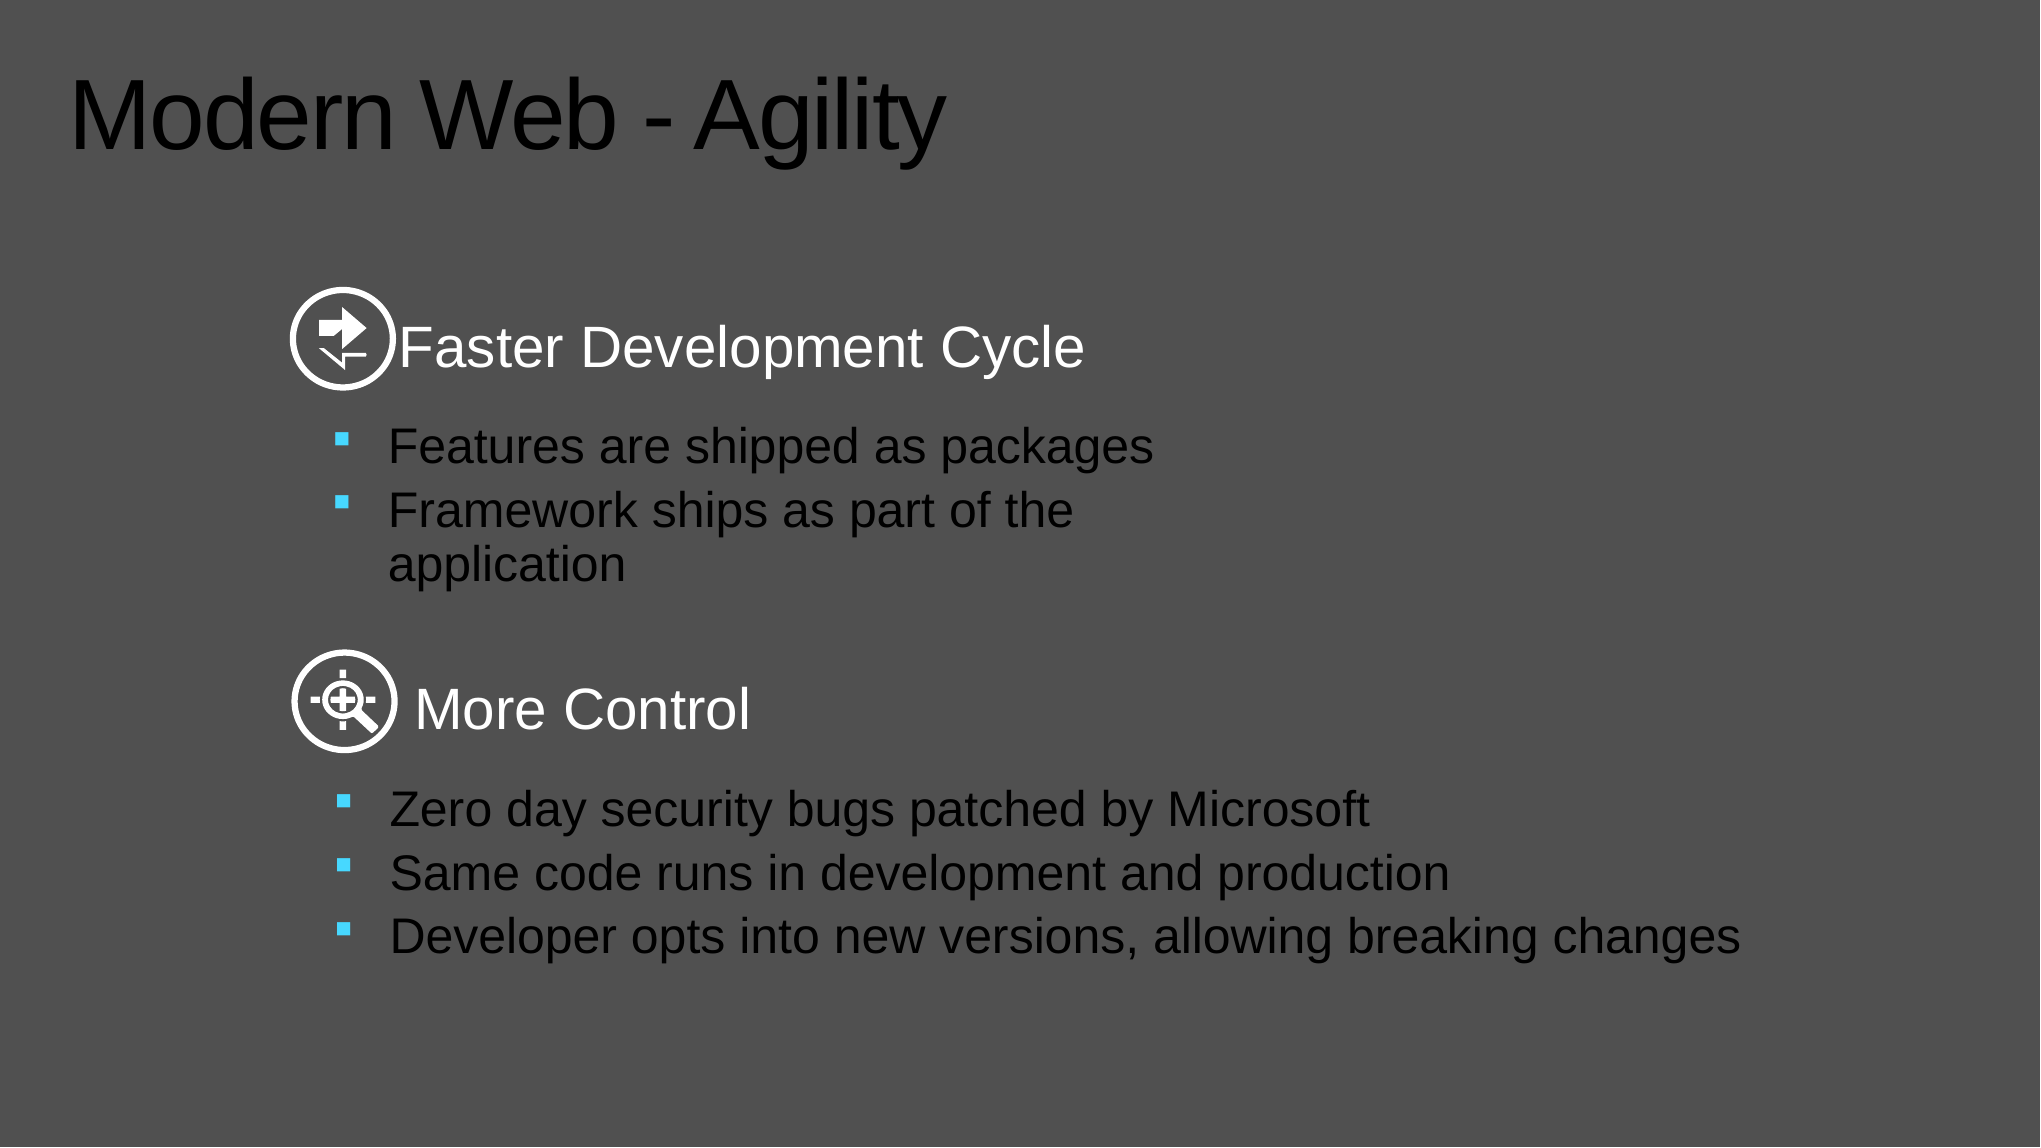

# Modern Web - Agility

Faster Development Cycle

Features are shipped as packages
Framework ships as part of the application

More Control

Zero day security bugs patched by Microsoft
Same code runs in development and production
Developer opts into new versions, allowing breaking changes